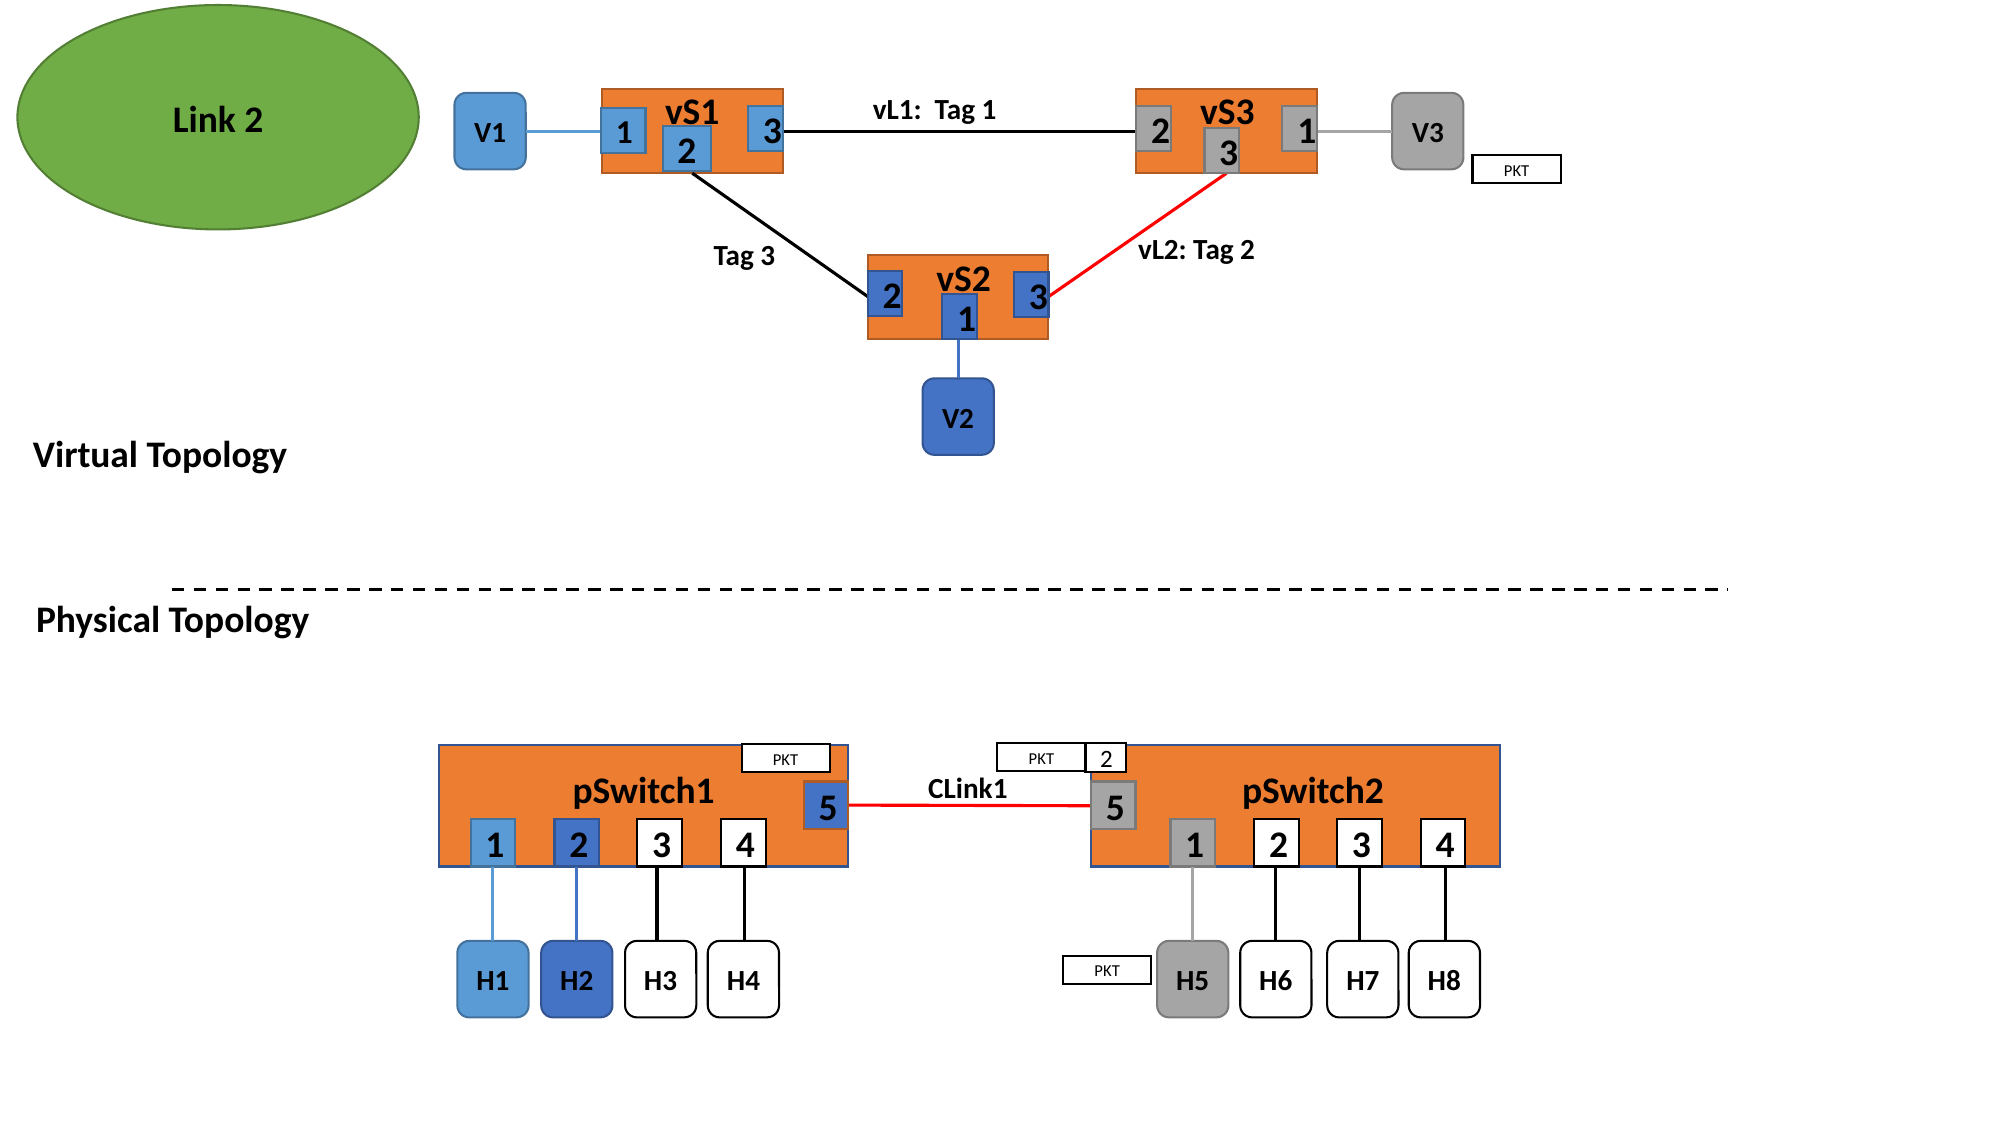

Link 2
vS1
vS3
vL1:  Tag 1

V3
V1
2
1
3
1
2
3
PKT
  vL2: Tag 2
  Tag 3
vS2

2
3
1
V2
Virtual Topology
Physical Topology
PKT
2
PKT

pSwitch1
pSwitch2
  CLink1
5
5
1
2
3
4
1
2
3
4
H7
H8
H4
H5
H6
H3
H1
H2
PKT